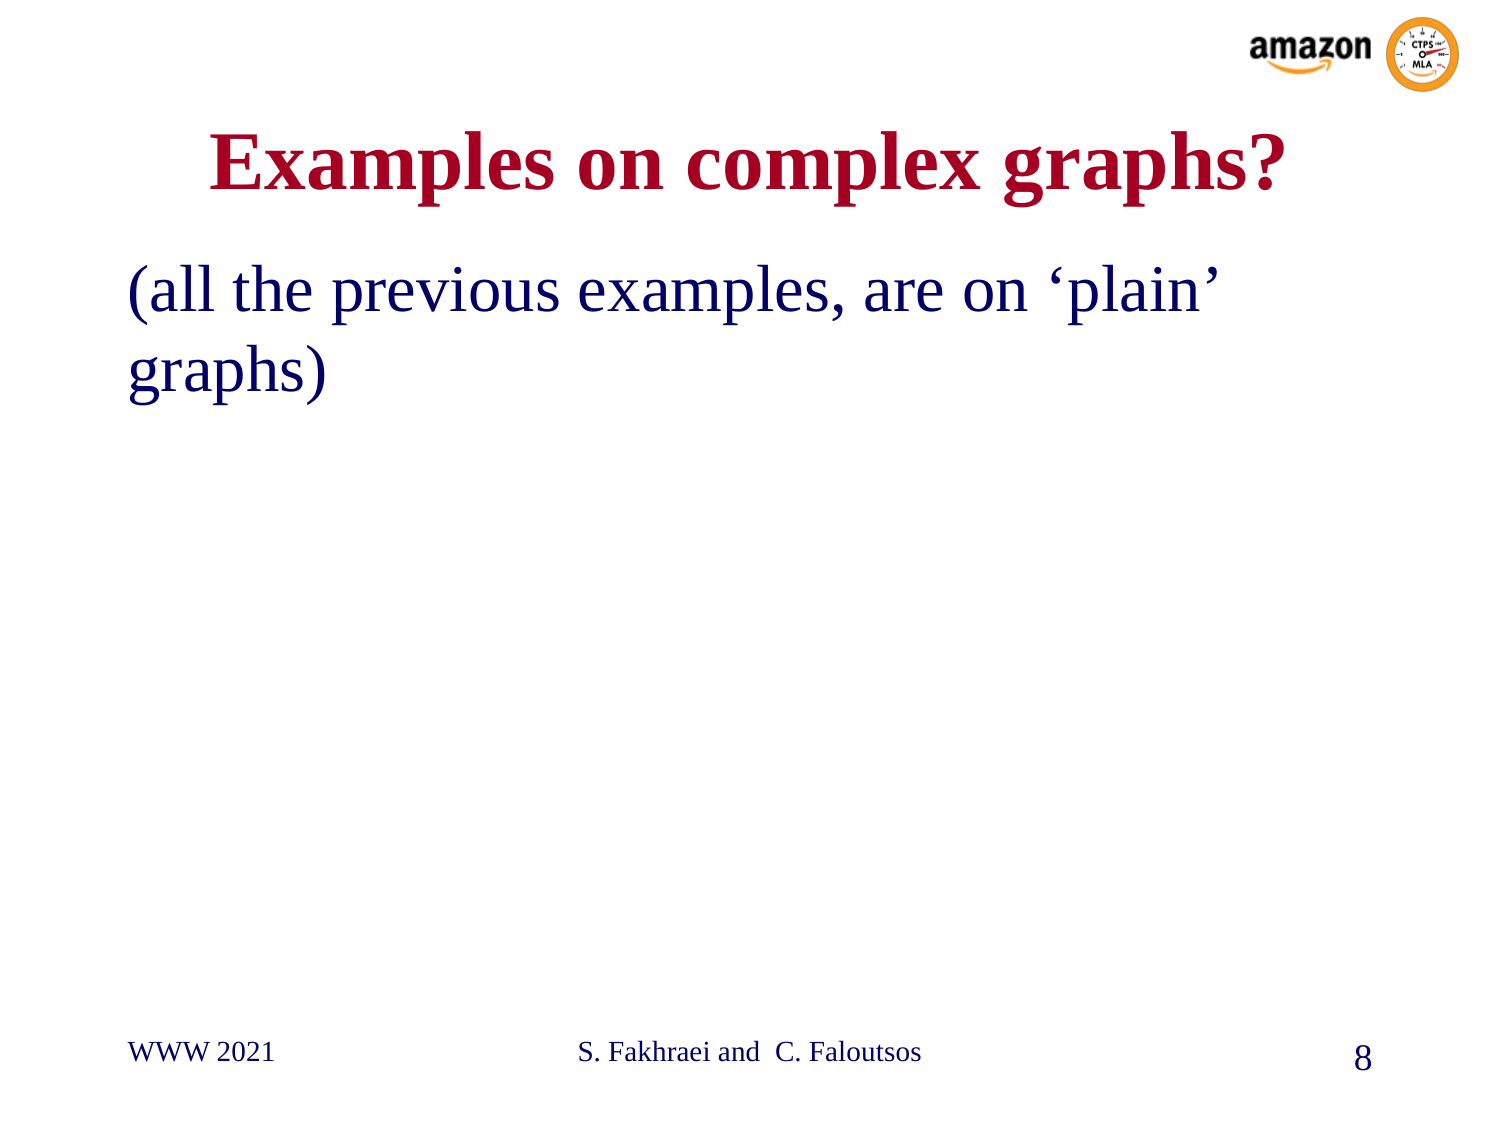

# Examples on complex graphs?
(all the previous examples, are on ‘plain’ graphs)
WWW 2021
S. Fakhraei and  C. Faloutsos
8